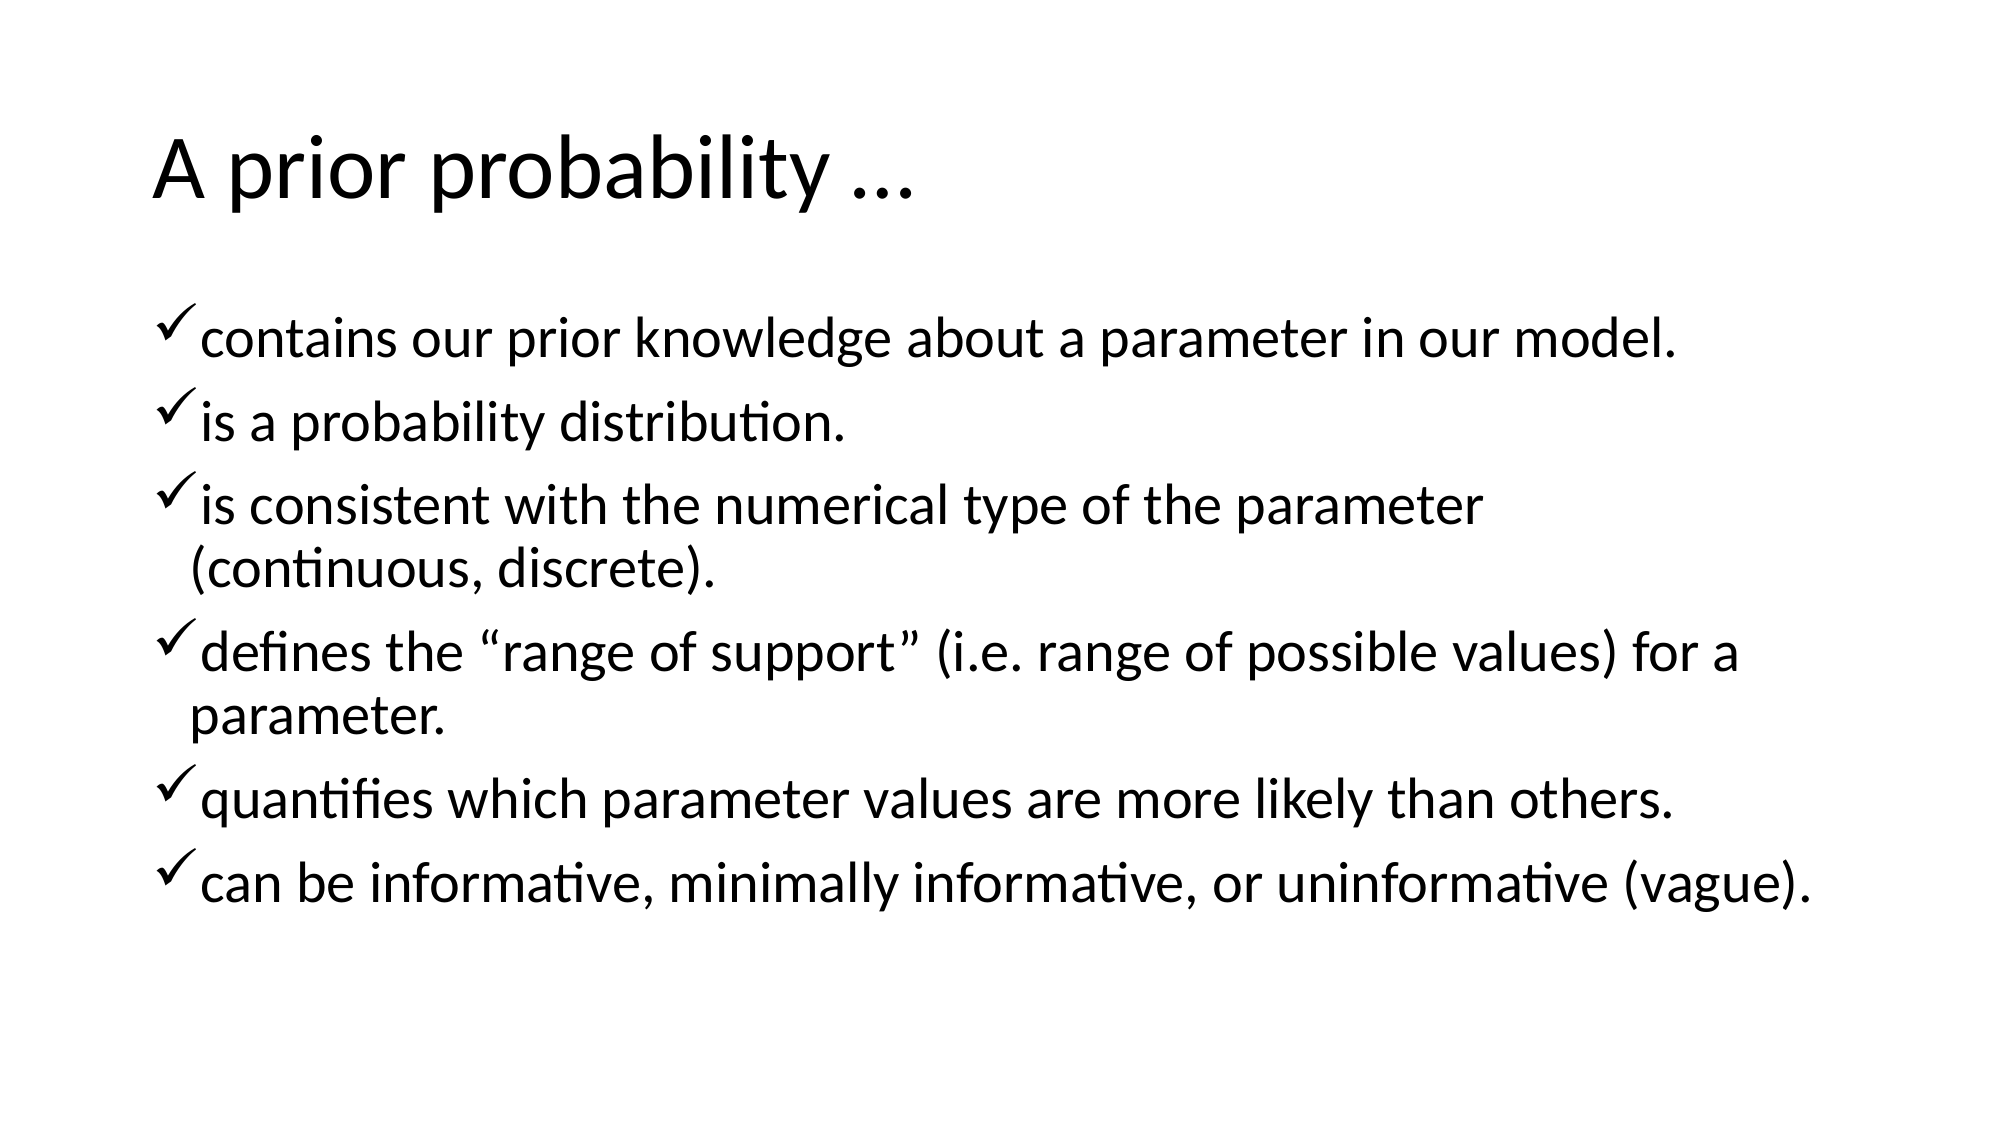

# A prior probability …
contains our prior knowledge about a parameter in our model.
is a probability distribution.
is consistent with the numerical type of the parameter
(continuous, discrete).
defines the “range of support” (i.e. range of possible values) for a parameter.
quantifies which parameter values are more likely than others.
can be informative, minimally informative, or uninformative (vague).